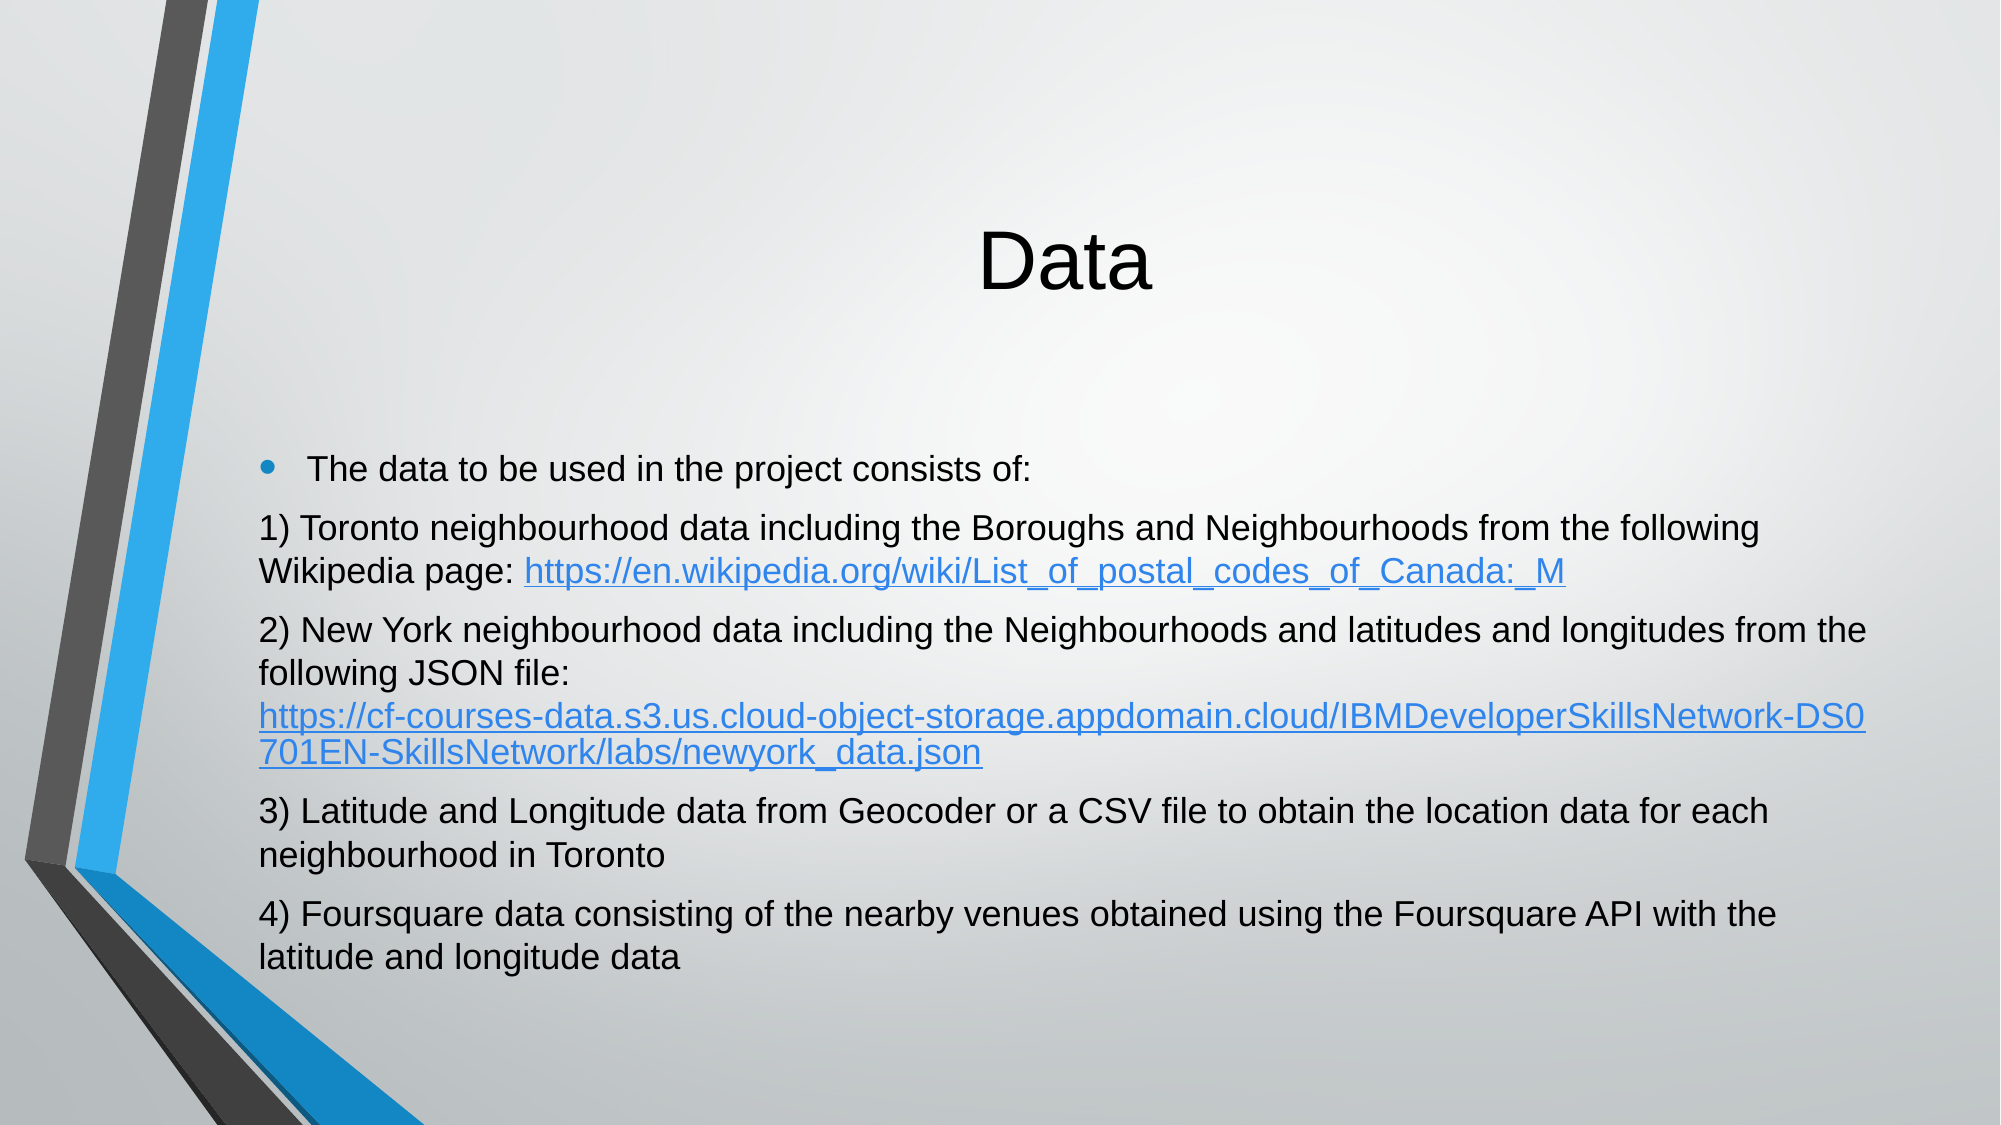

# Data
The data to be used in the project consists of:
1) Toronto neighbourhood data including the Boroughs and Neighbourhoods from the following Wikipedia page: https://en.wikipedia.org/wiki/List_of_postal_codes_of_Canada:_M
2) New York neighbourhood data including the Neighbourhoods and latitudes and longitudes from the following JSON file: https://cf-courses-data.s3.us.cloud-object-storage.appdomain.cloud/IBMDeveloperSkillsNetwork-DS0701EN-SkillsNetwork/labs/newyork_data.json
3) Latitude and Longitude data from Geocoder or a CSV file to obtain the location data for each neighbourhood in Toronto
4) Foursquare data consisting of the nearby venues obtained using the Foursquare API with the latitude and longitude data